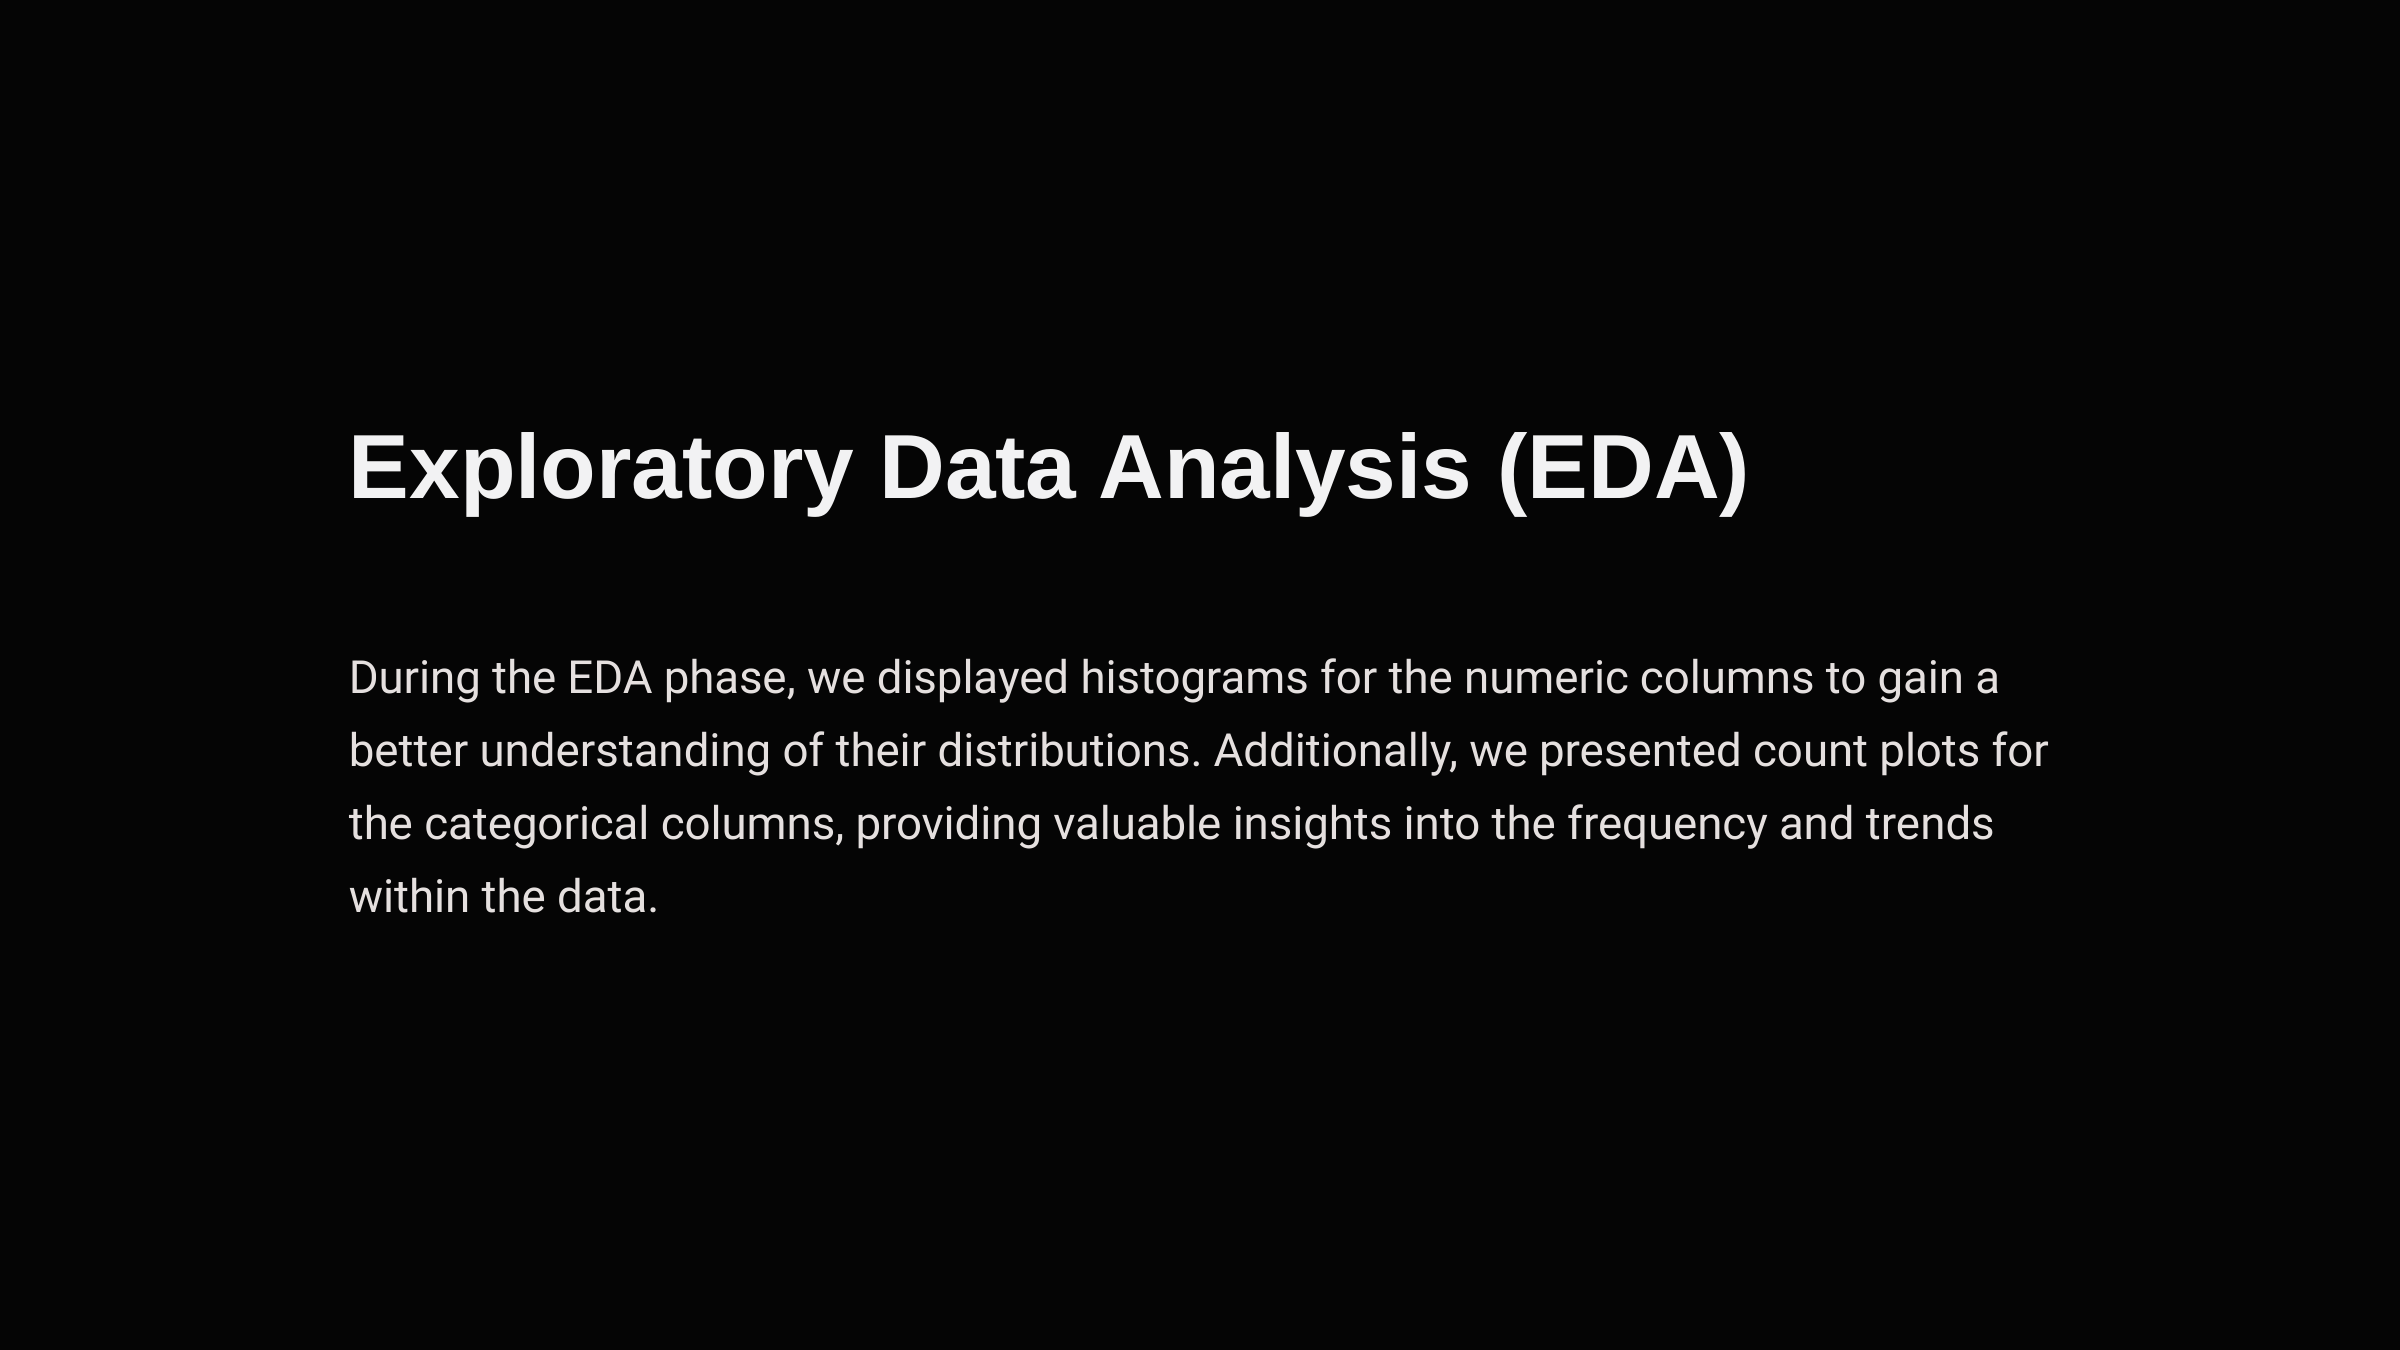

Exploratory Data Analysis (EDA)
During the EDA phase, we displayed histograms for the numeric columns to gain a better understanding of their distributions. Additionally, we presented count plots for the categorical columns, providing valuable insights into the frequency and trends within the data.